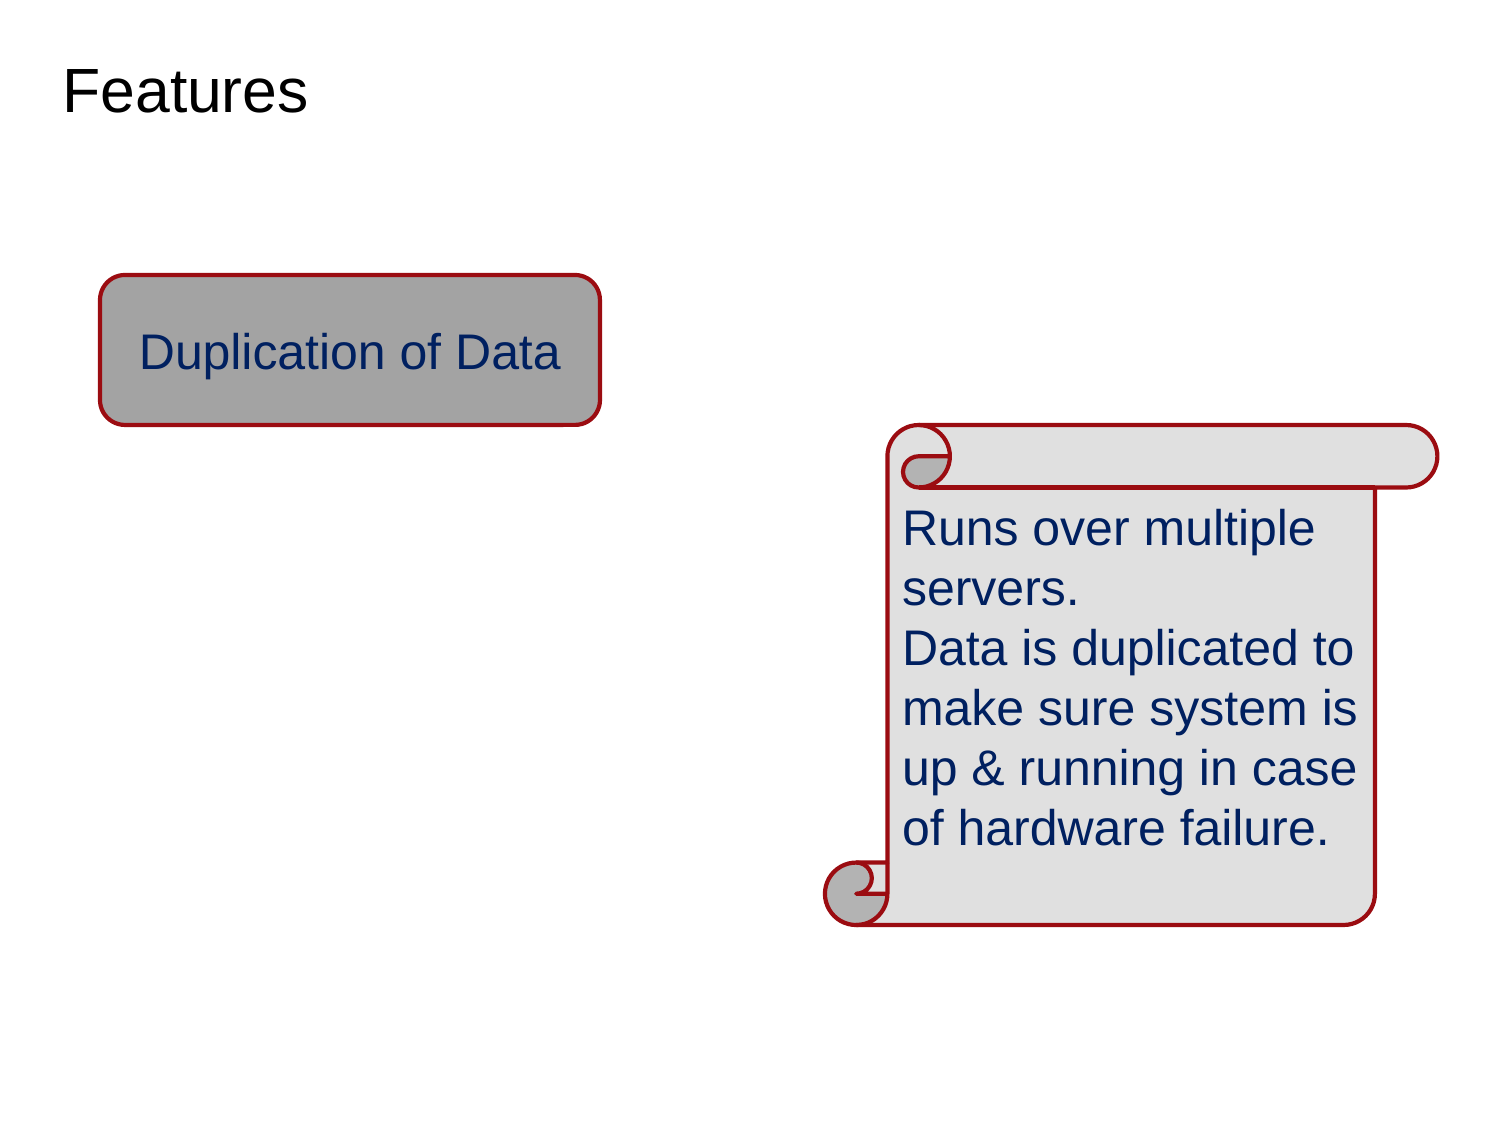

# Features
Duplication of Data
Runs over multiple servers.
Data is duplicated to make sure system is up & running in case of hardware failure.